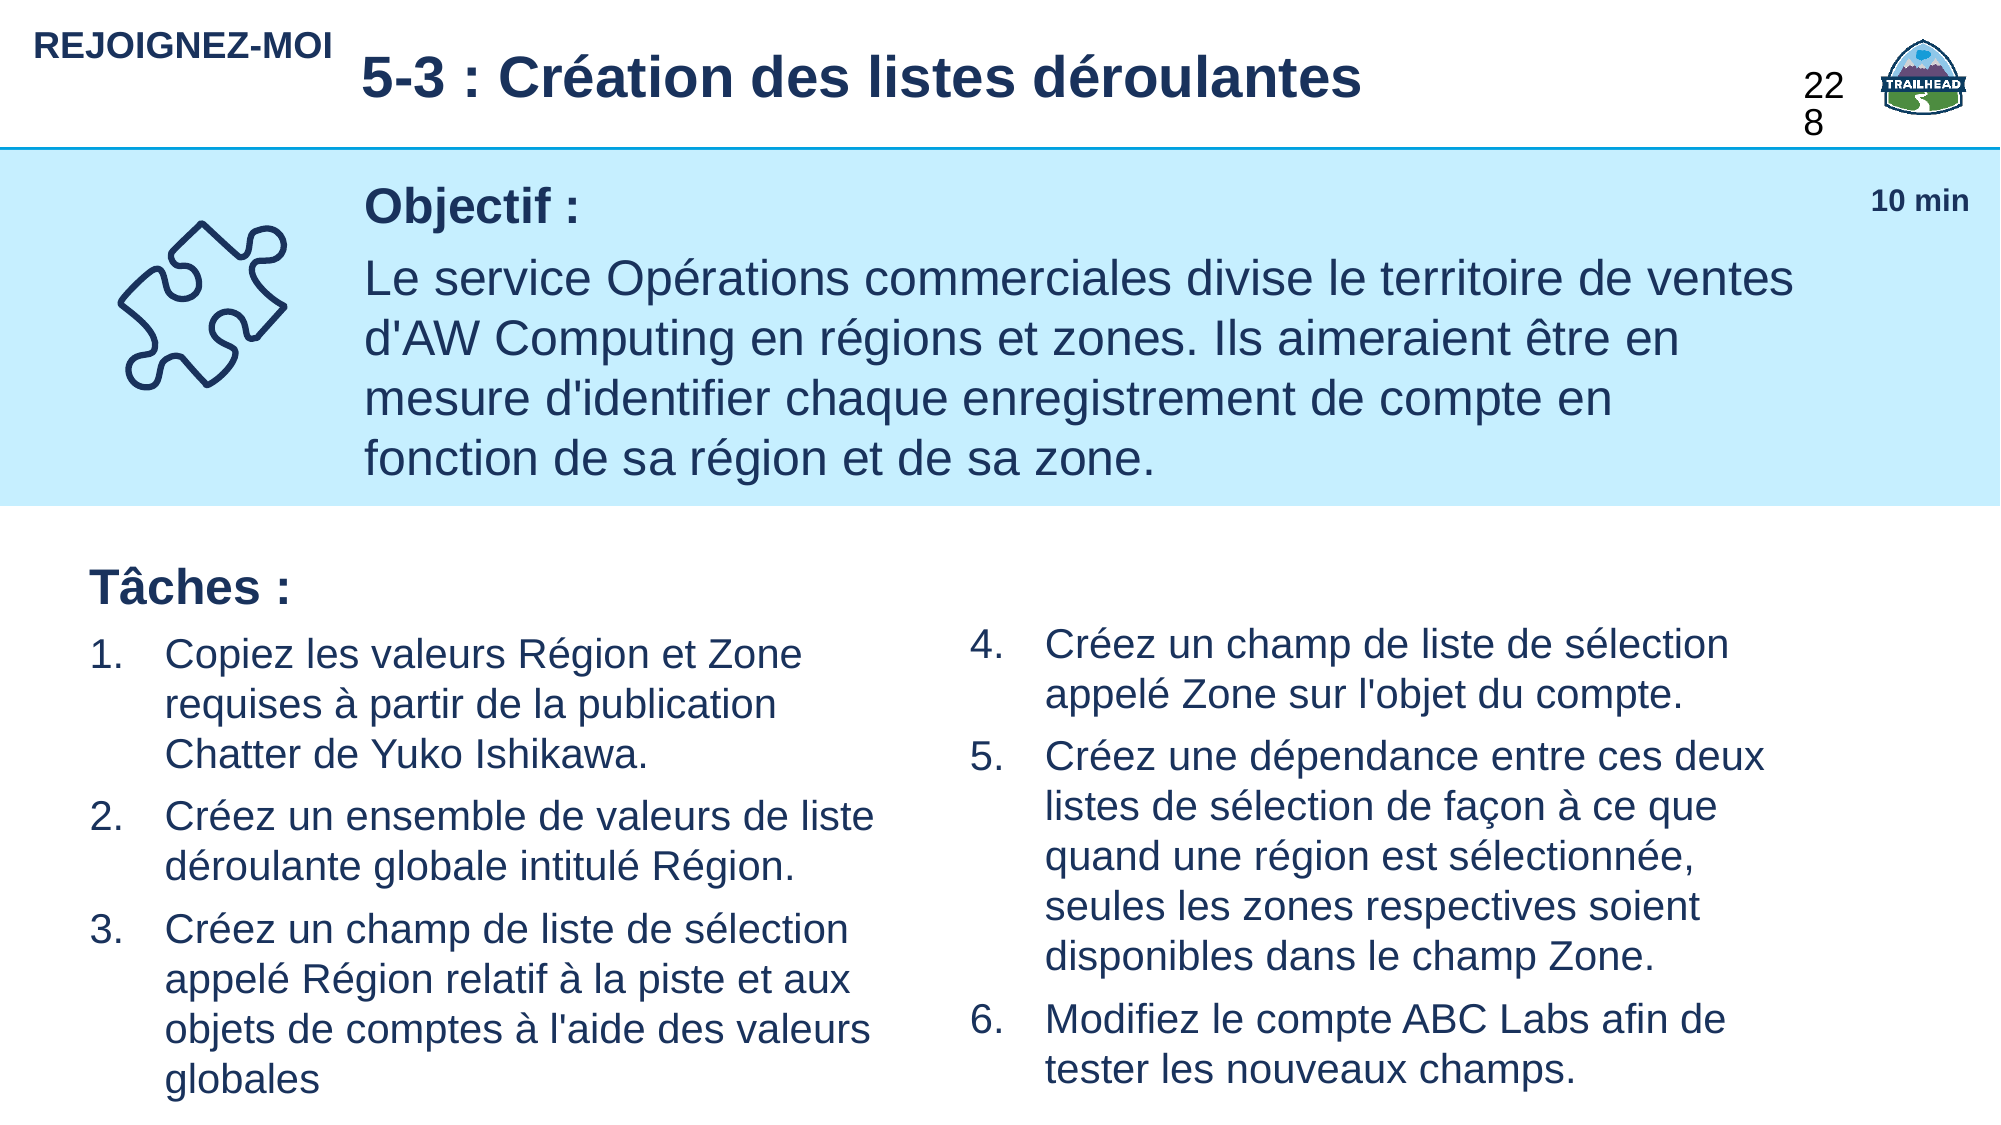

5-3 : Création des listes déroulantes
REJOIGNEZ-MOI
228
Objectif :
Le service Opérations commerciales divise le territoire de ventes d'AW Computing en régions et zones. Ils aimeraient être en mesure d'identifier chaque enregistrement de compte en fonction de sa région et de sa zone.
10 min
Tâches :
Copiez les valeurs Région et Zone requises à partir de la publication Chatter de Yuko Ishikawa.
Créez un ensemble de valeurs de liste déroulante globale intitulé Région.
Créez un champ de liste de sélection appelé Région relatif à la piste et aux objets de comptes à l'aide des valeurs globales

Créez un champ de liste de sélection appelé Zone sur l'objet du compte.
Créez une dépendance entre ces deux listes de sélection de façon à ce que quand une région est sélectionnée, seules les zones respectives soient disponibles dans le champ Zone.
Modifiez le compte ABC Labs afin de tester les nouveaux champs.